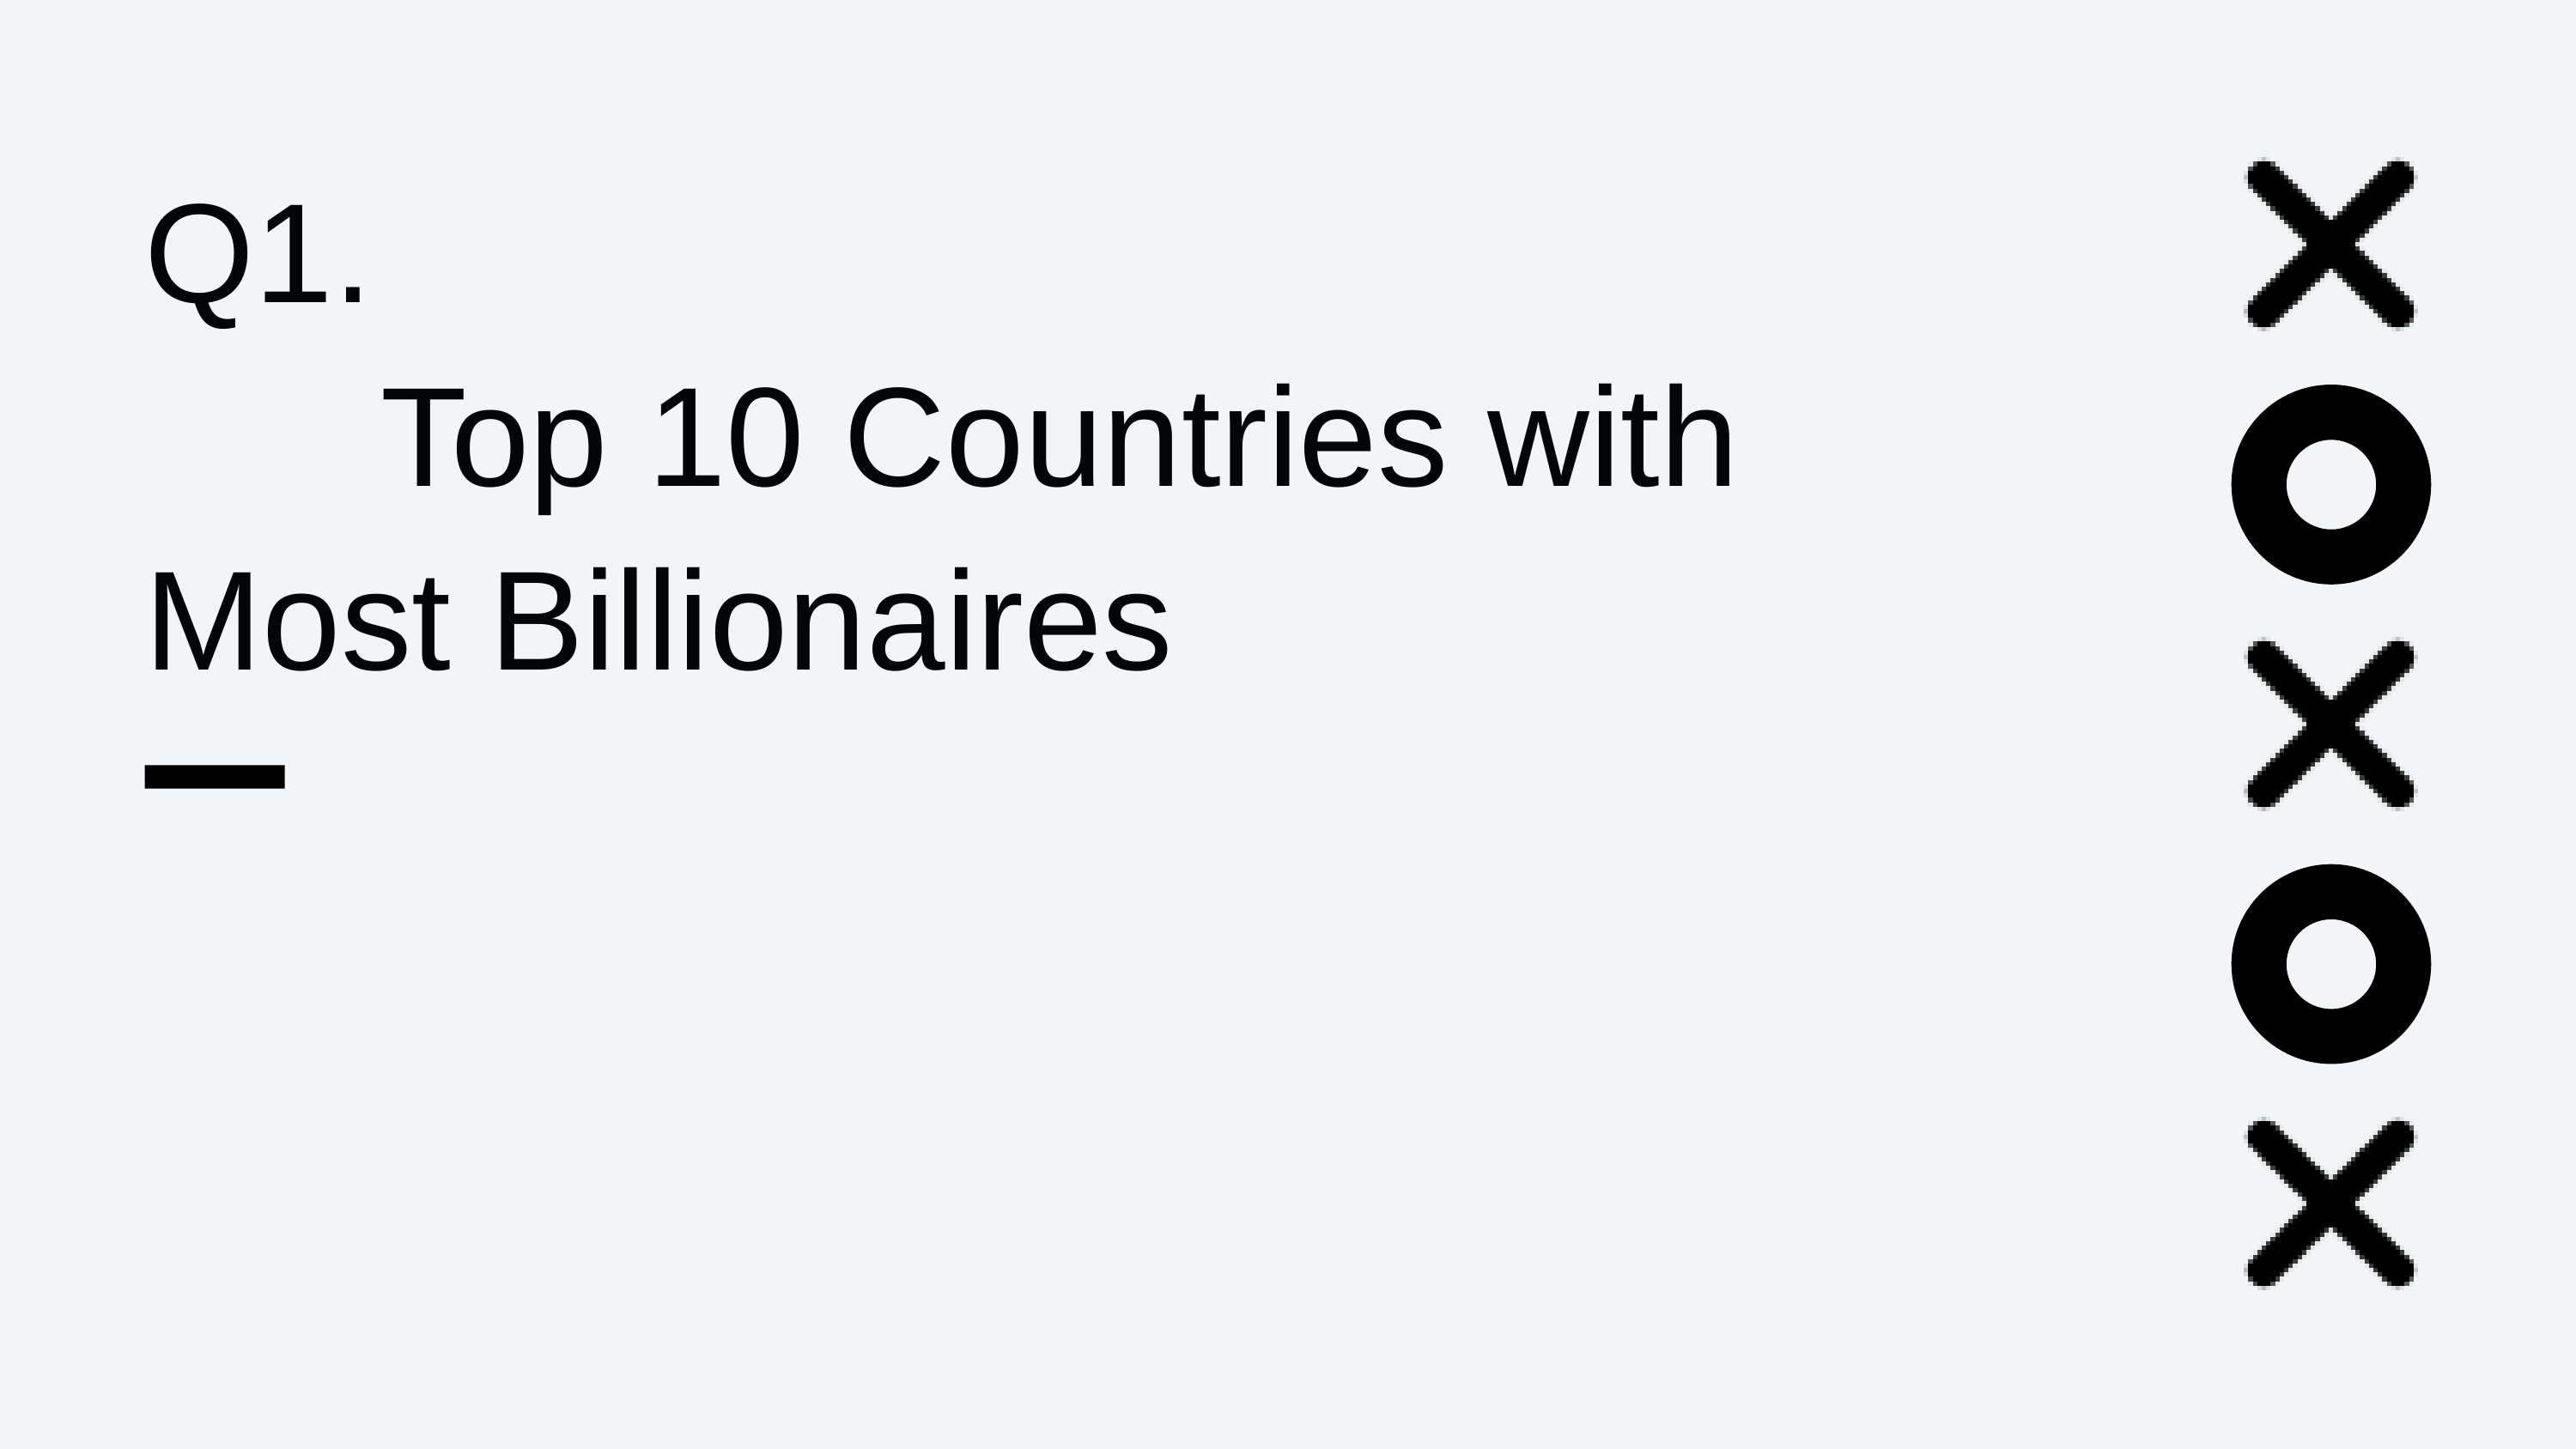

Q1.
      Top 10 Countries with Most Billionaires